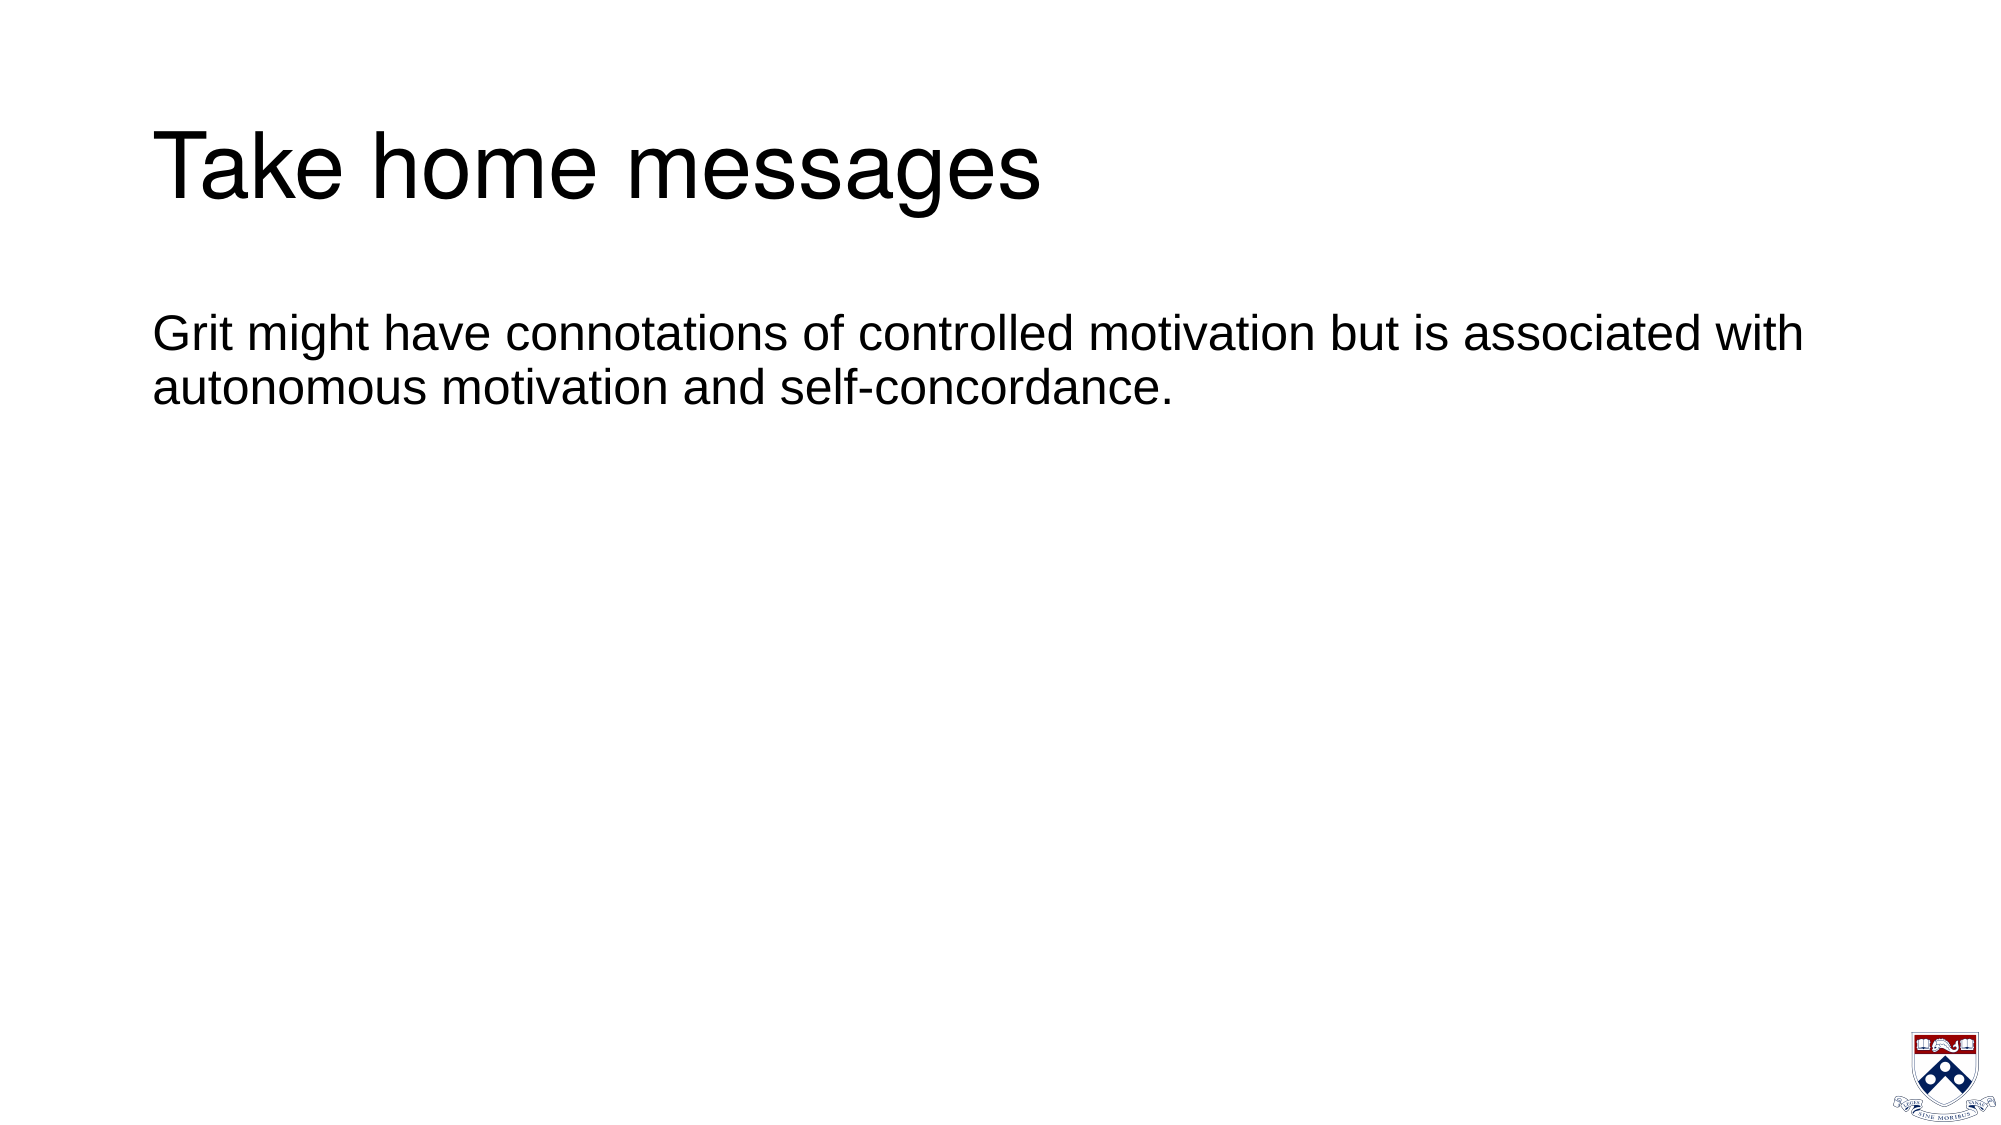

# Take home messages
Grit might have connotations of controlled motivation but is associated with autonomous motivation and self-concordance.